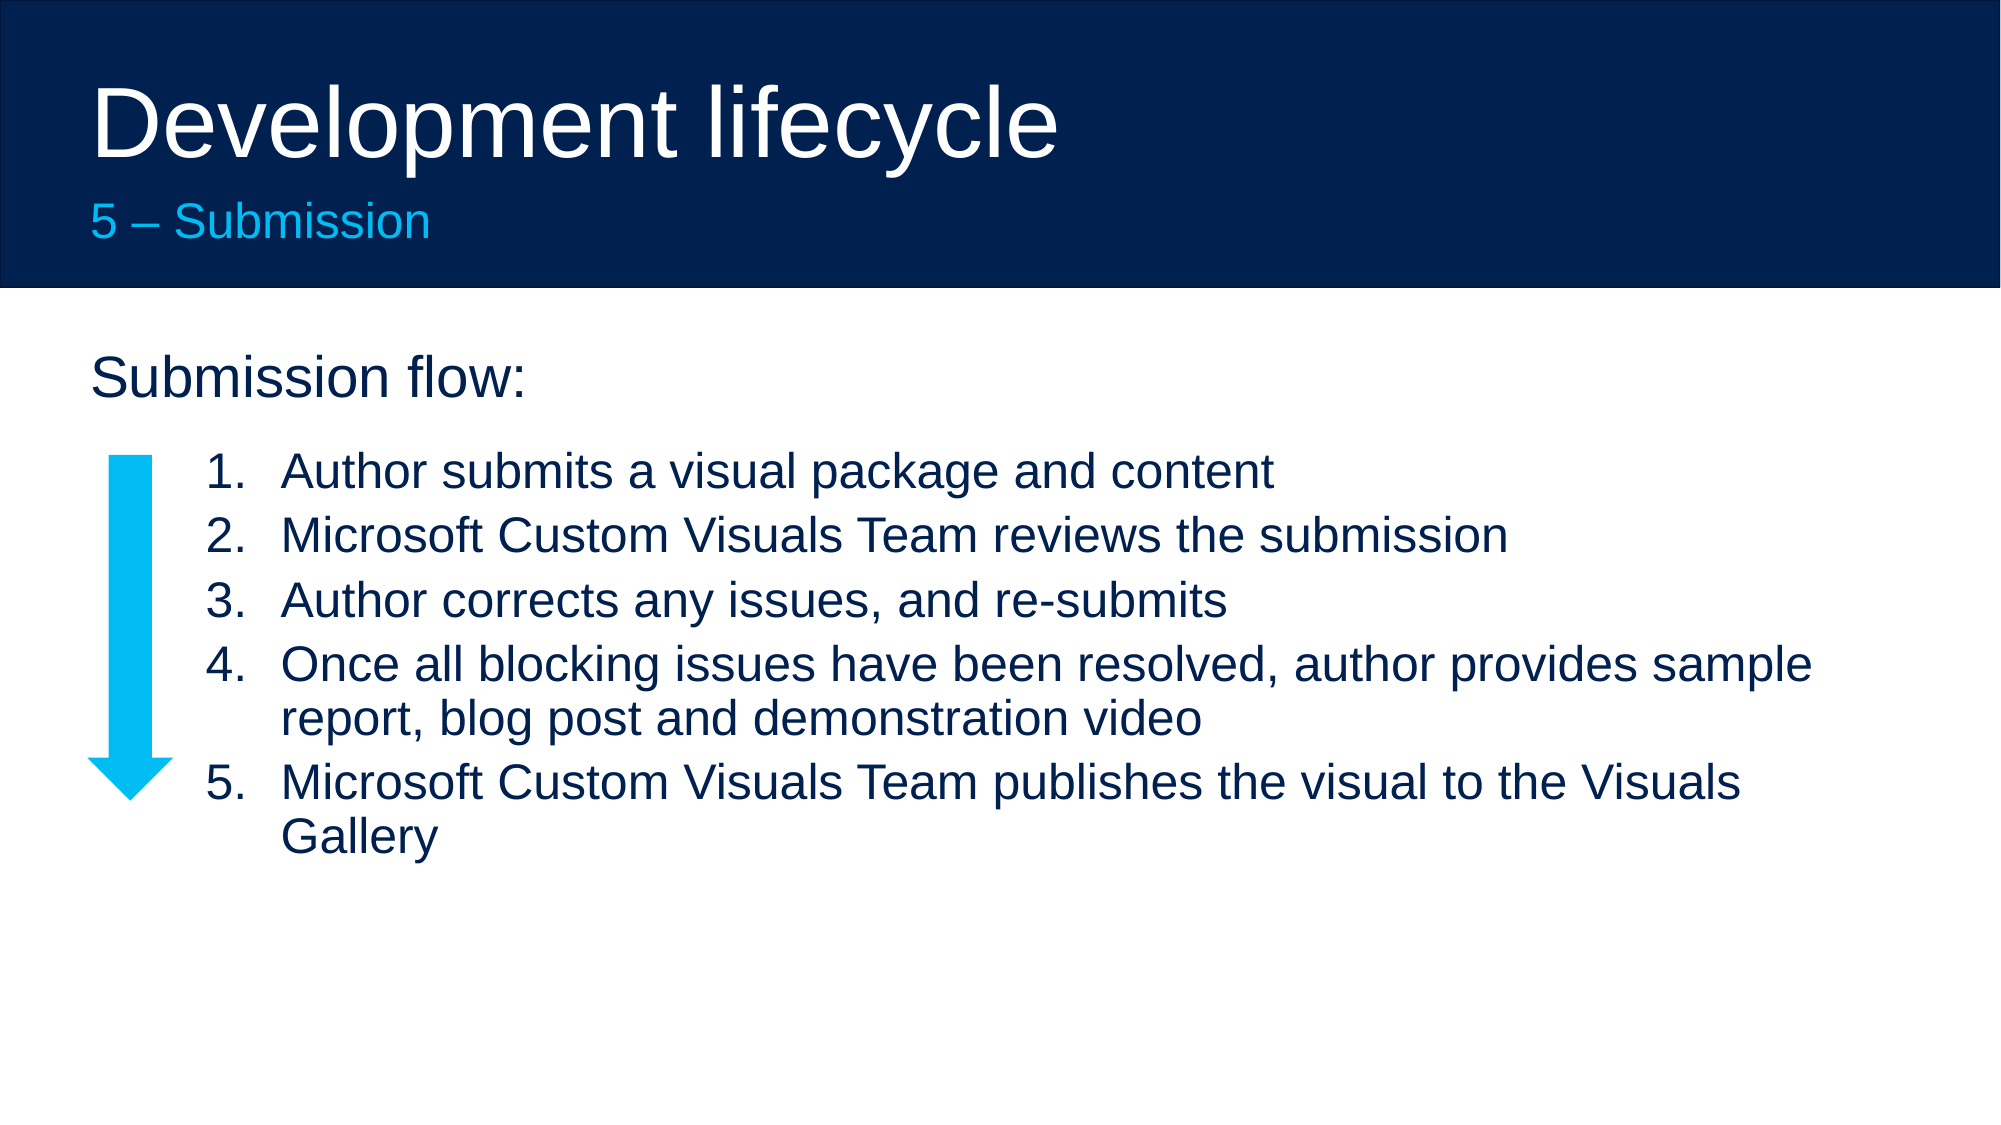

Development lifecycle
5 – Submission
Submission flow:
Author submits a visual package and content
Microsoft Custom Visuals Team reviews the submission
Author corrects any issues, and re-submits
Once all blocking issues have been resolved, author provides sample report, blog post and demonstration video
Microsoft Custom Visuals Team publishes the visual to the Visuals Gallery